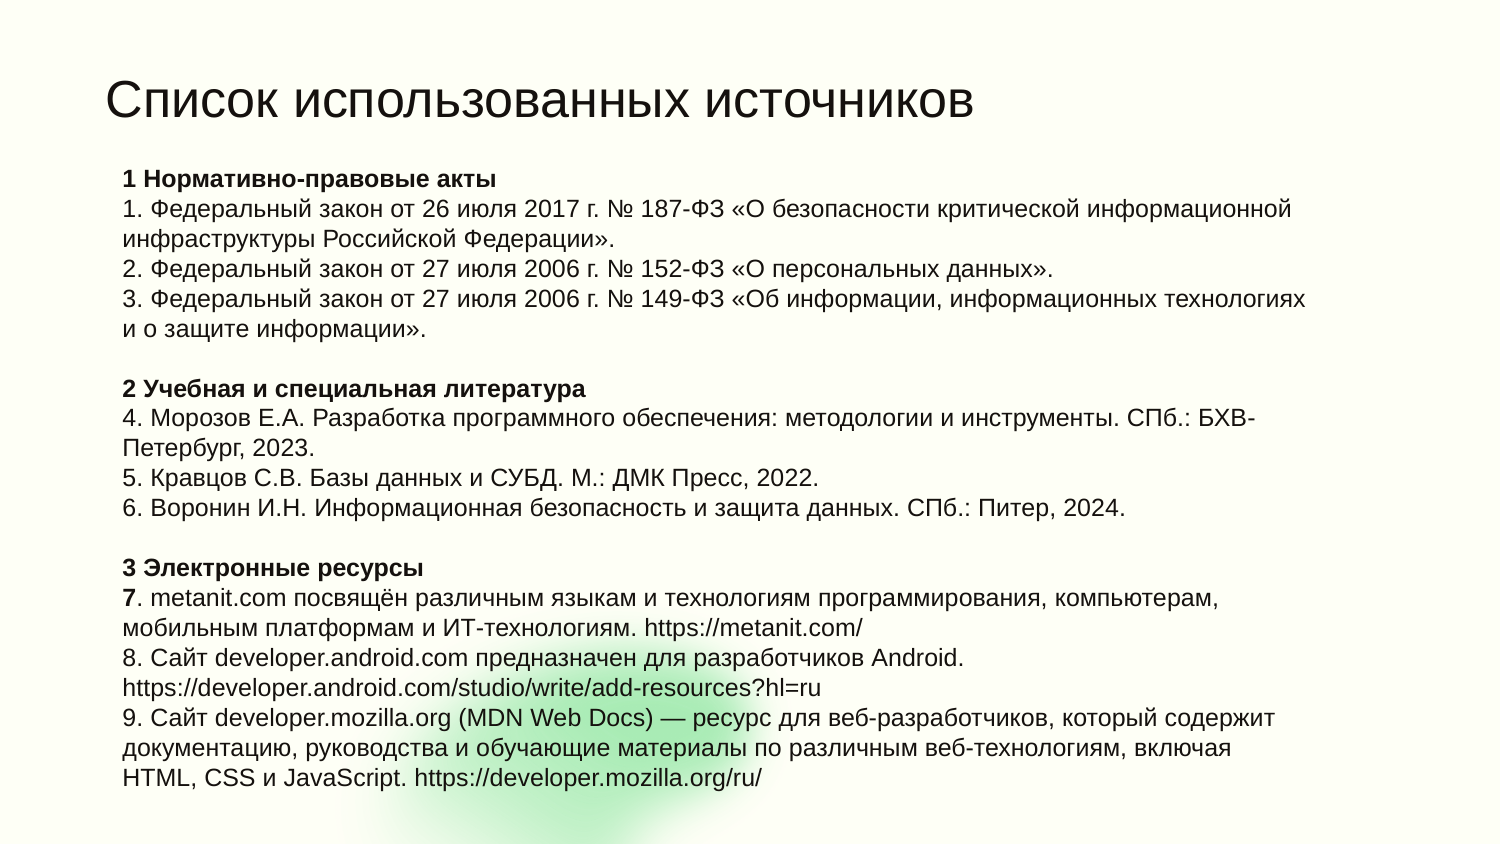

# Список использованных источников
1 Нормативно-правовые акты
1. Федеральный закон от 26 июля 2017 г. № 187-ФЗ «О безопасности критической информационной инфраструктуры Российской Федерации».
2. Федеральный закон от 27 июля 2006 г. № 152-ФЗ «О персональных данных».
3. Федеральный закон от 27 июля 2006 г. № 149-ФЗ «Об информации, информационных технологиях и о защите информации».

2 Учебная и специальная литература
4. Морозов Е.А. Разработка программного обеспечения: методологии и инструменты. СПб.: БХВ-Петербург, 2023.
5. Кравцов С.В. Базы данных и СУБД. М.: ДМК Пресс, 2022.
6. Воронин И.Н. Информационная безопасность и защита данных. СПб.: Питер, 2024.

3 Электронные ресурсы
7. metanit.com посвящён различным языкам и технологиям программирования, компьютерам, мобильным платформам и ИТ-технологиям. https://metanit.com/
8. Сайт developer.android.com предназначен для разработчиков Android. https://developer.android.com/studio/write/add-resources?hl=ru
9. Сайт developer.mozilla.org (MDN Web Docs) — ресурс для веб-разработчиков, который содержит документацию, руководства и обучающие материалы по различным веб-технологиям, включая HTML, CSS и JavaScript. https://developer.mozilla.org/ru/